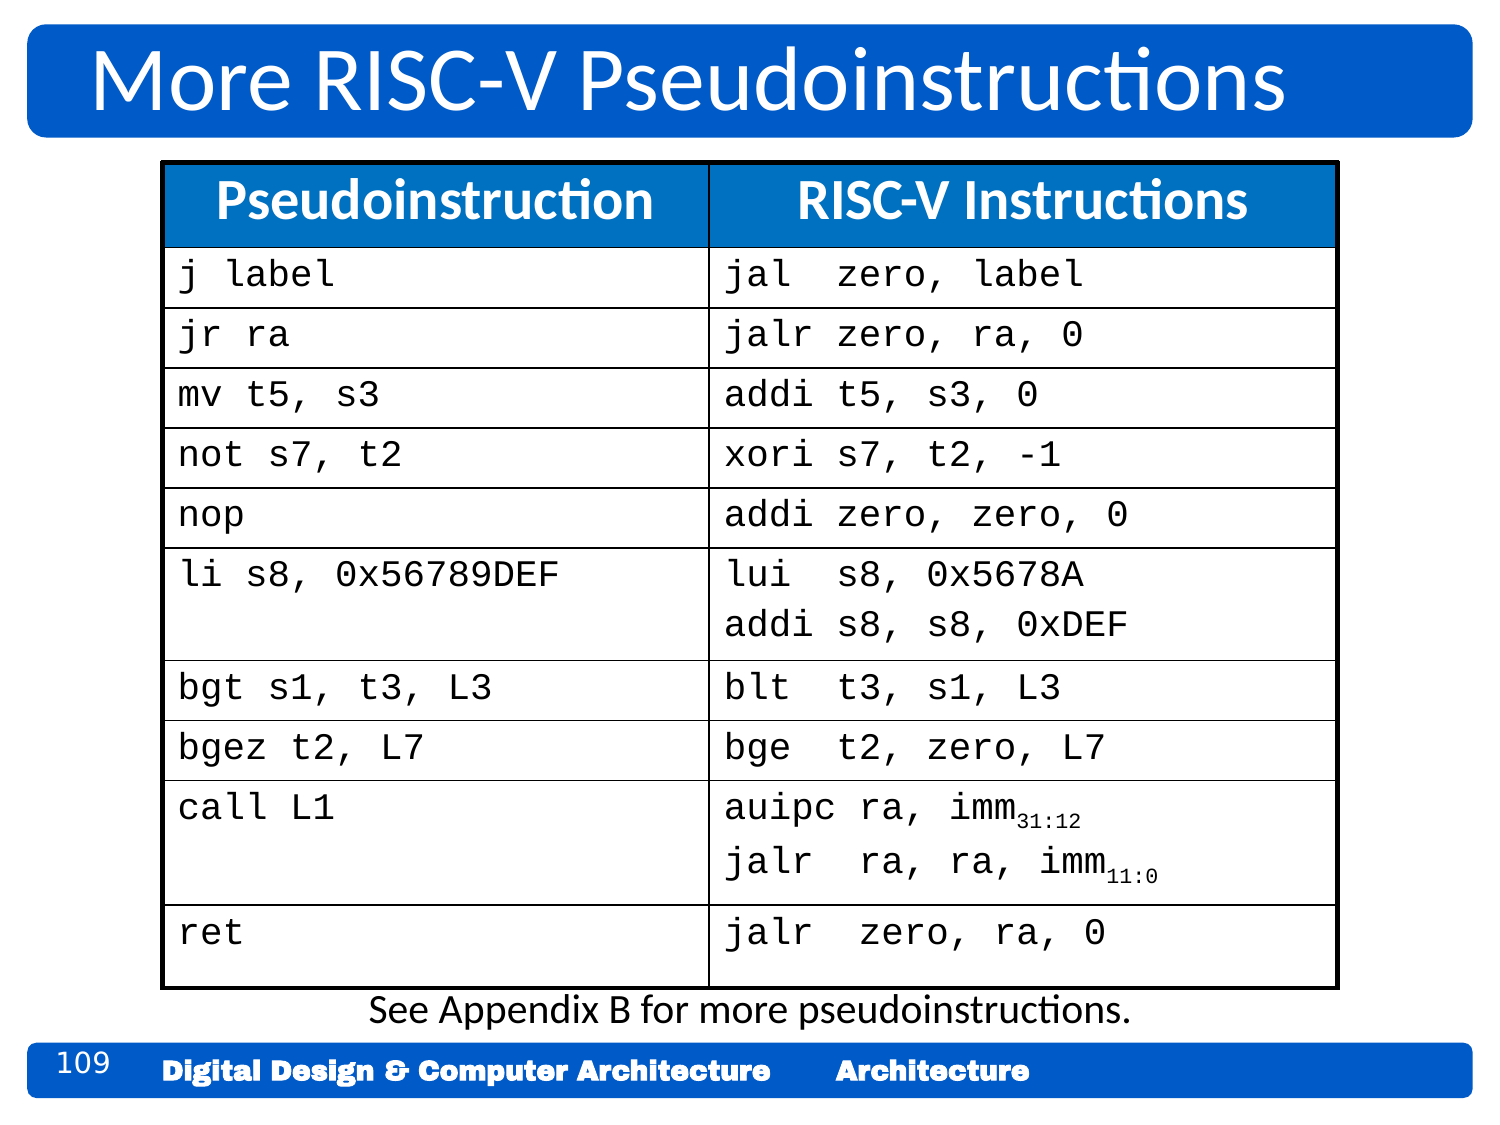

More RISC-V Pseudoinstructions
| Pseudoinstruction | RISC-V Instructions |
| --- | --- |
| j label | jal zero, label |
| jr ra | jalr zero, ra, 0 |
| mv t5, s3 | addi t5, s3, 0 |
| not s7, t2 | xori s7, t2, -1 |
| nop | addi zero, zero, 0 |
| li s8, 0x56789DEF | lui s8, 0x5678A addi s8, s8, 0xDEF |
| bgt s1, t3, L3 | blt t3, s1, L3 |
| bgez t2, L7 | bge t2, zero, L7 |
| call L1 | auipc ra, imm31:12 jalr ra, ra, imm11:0 |
| ret | jalr zero, ra, 0 |
See Appendix B for more pseudoinstructions.
109